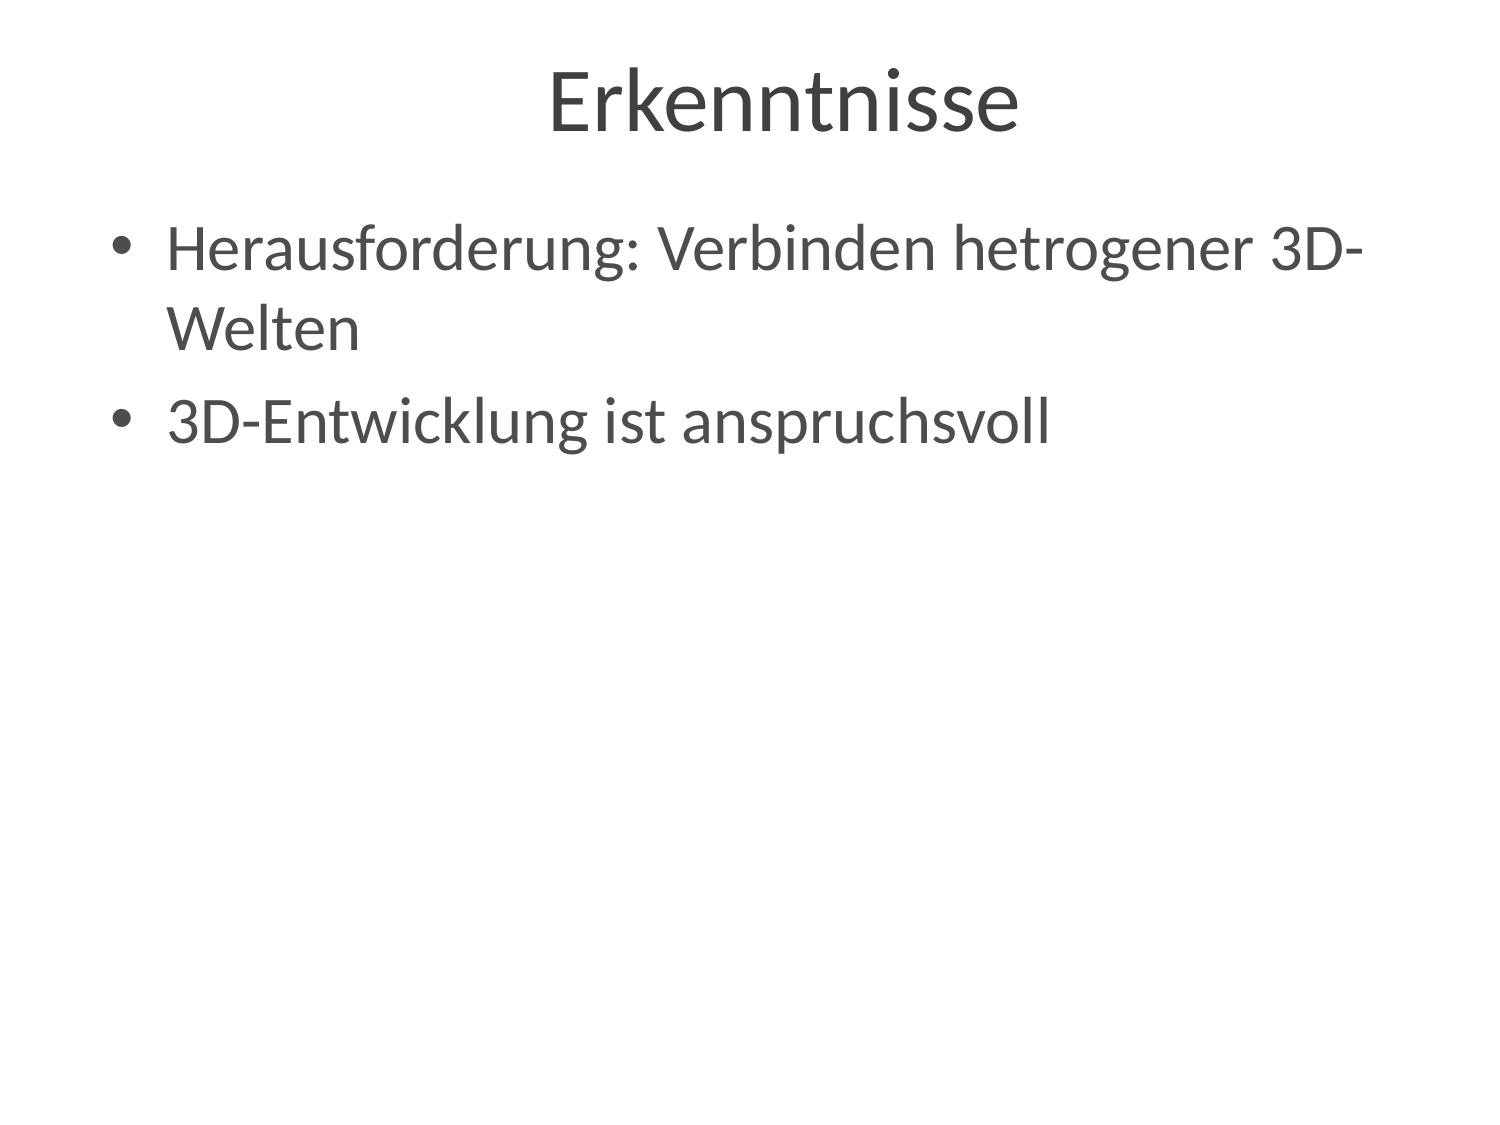

# Erkenntnisse
Herausforderung: Verbinden hetrogener 3D-Welten
3D-Entwicklung ist anspruchsvoll